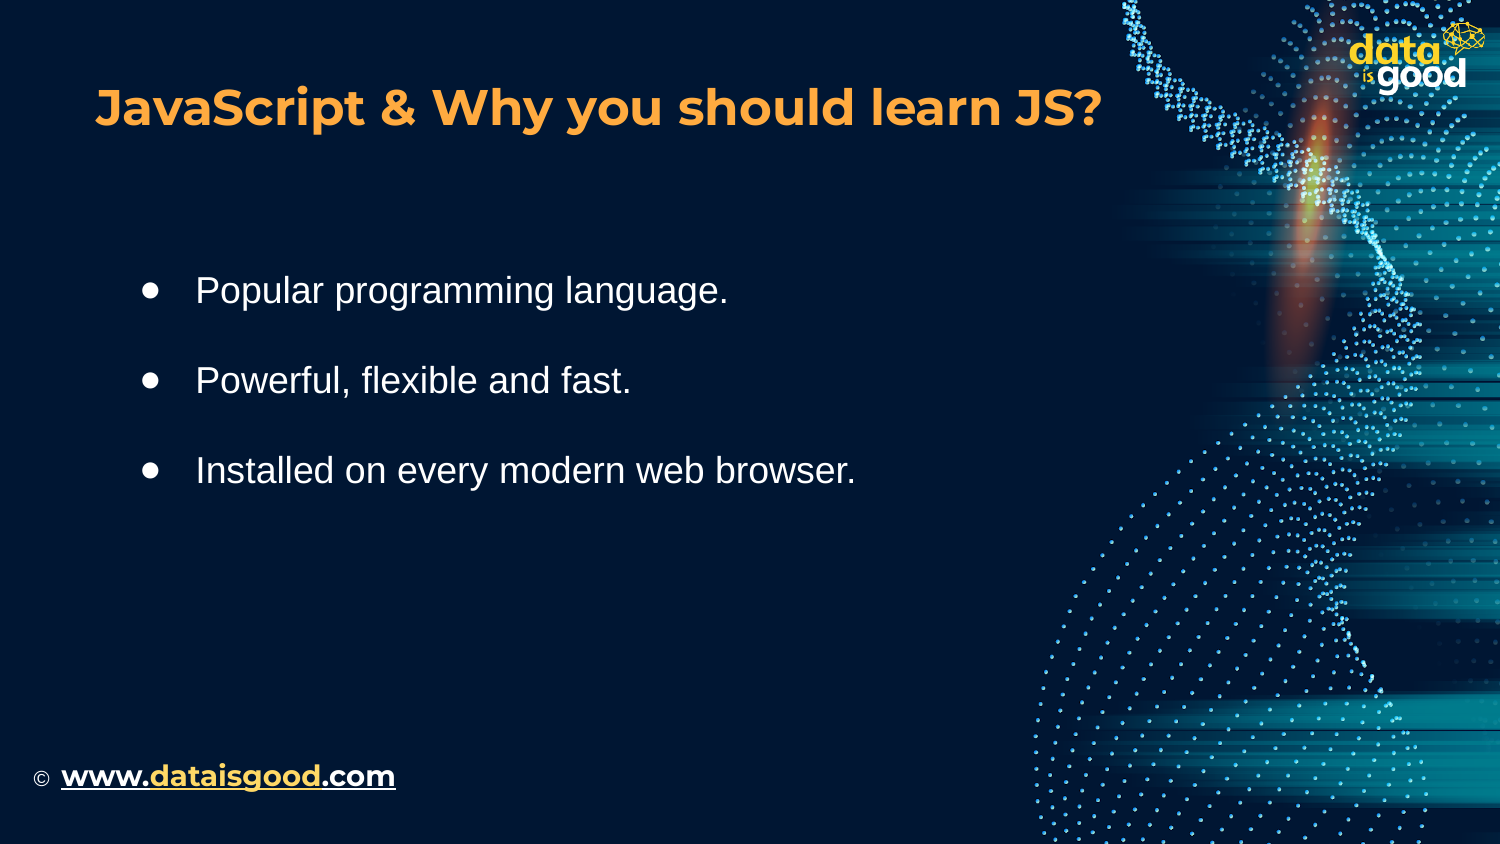

# JavaScript & Why you should learn JS?
Popular programming language.
Powerful, flexible and fast.
Installed on every modern web browser.